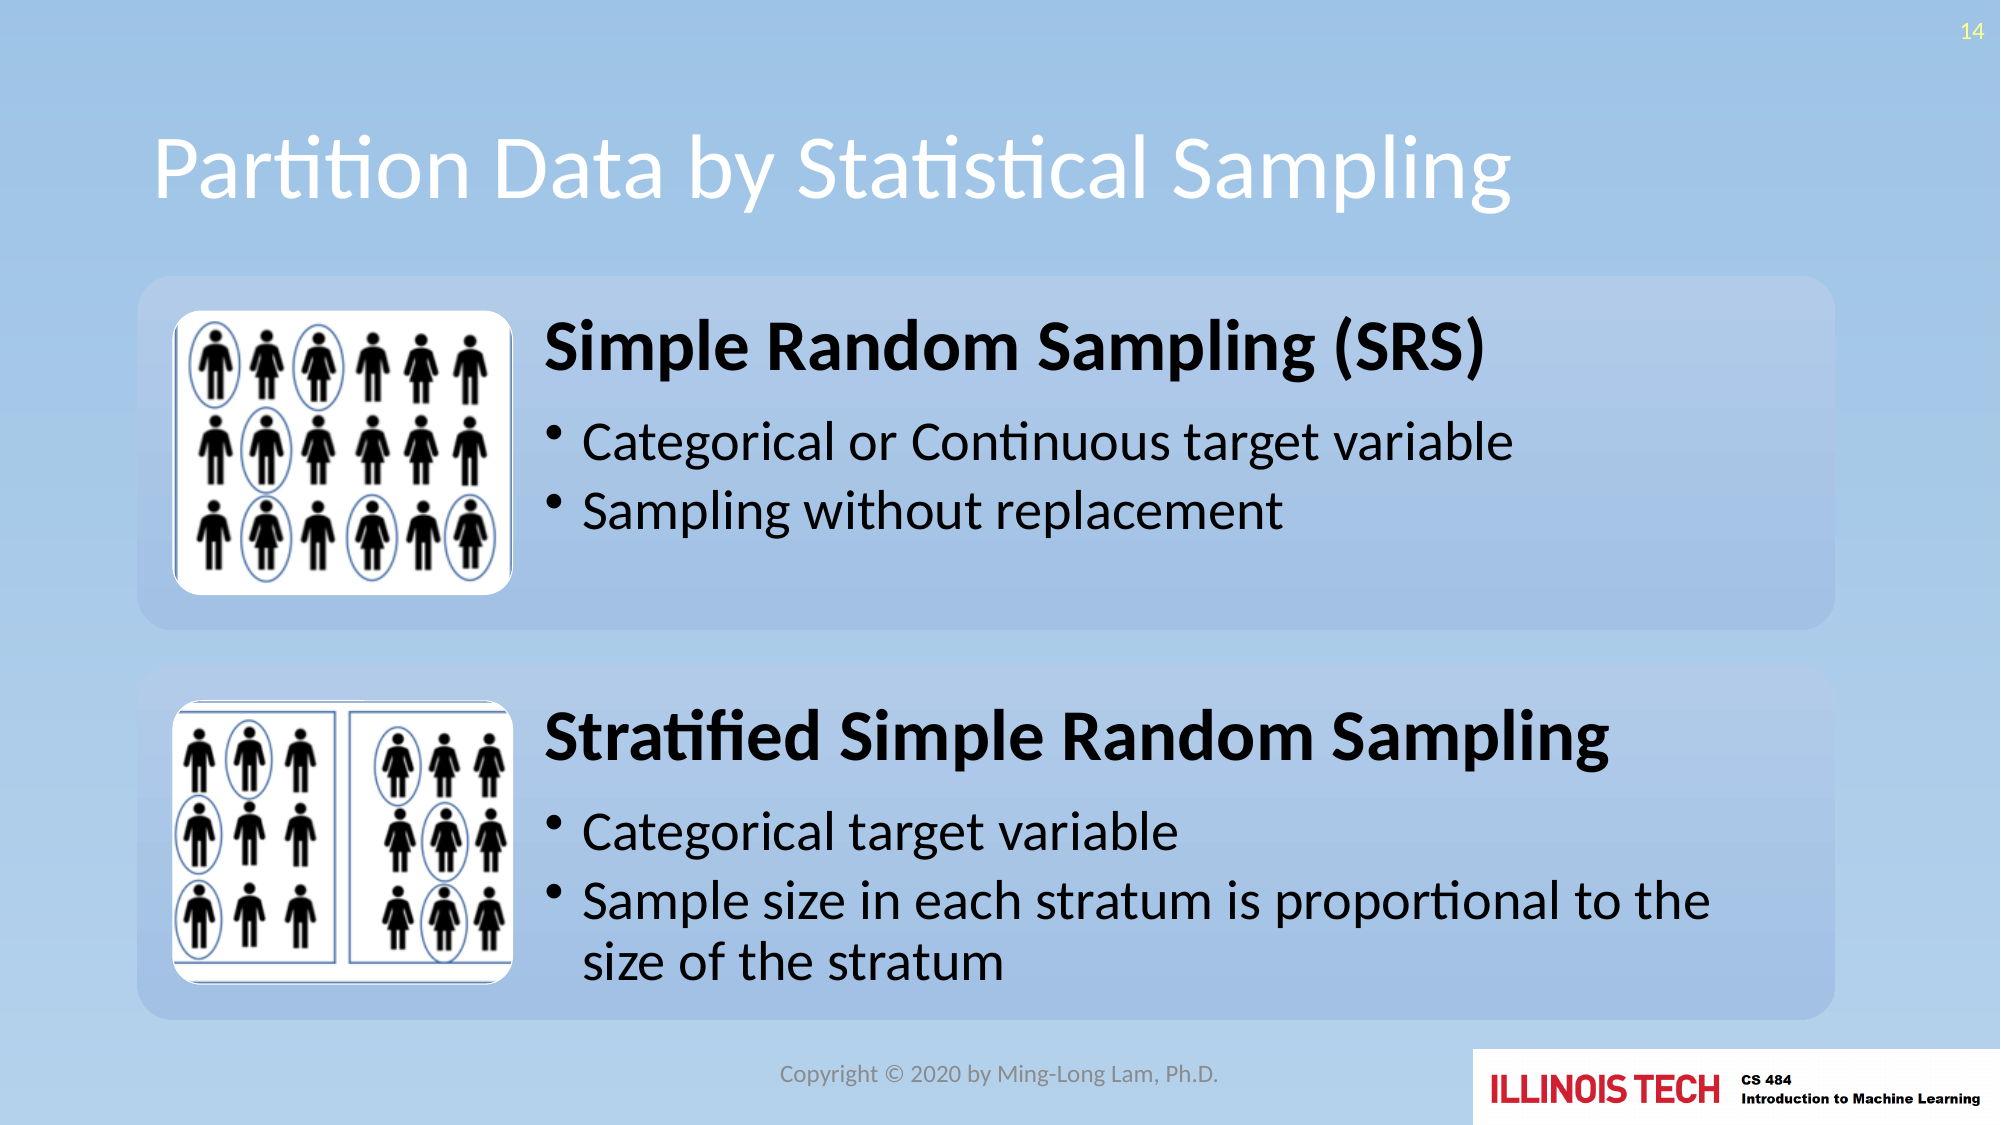

14
# Partition Data by Statistical Sampling
Simple Random Sampling (SRS)
Categorical or Continuous target variable
Sampling without replacement
Stratified Simple Random Sampling
Categorical target variable
Sample size in each stratum is proportional to the size of the stratum

Copyright © 2020 by Ming-Long Lam, Ph.D.